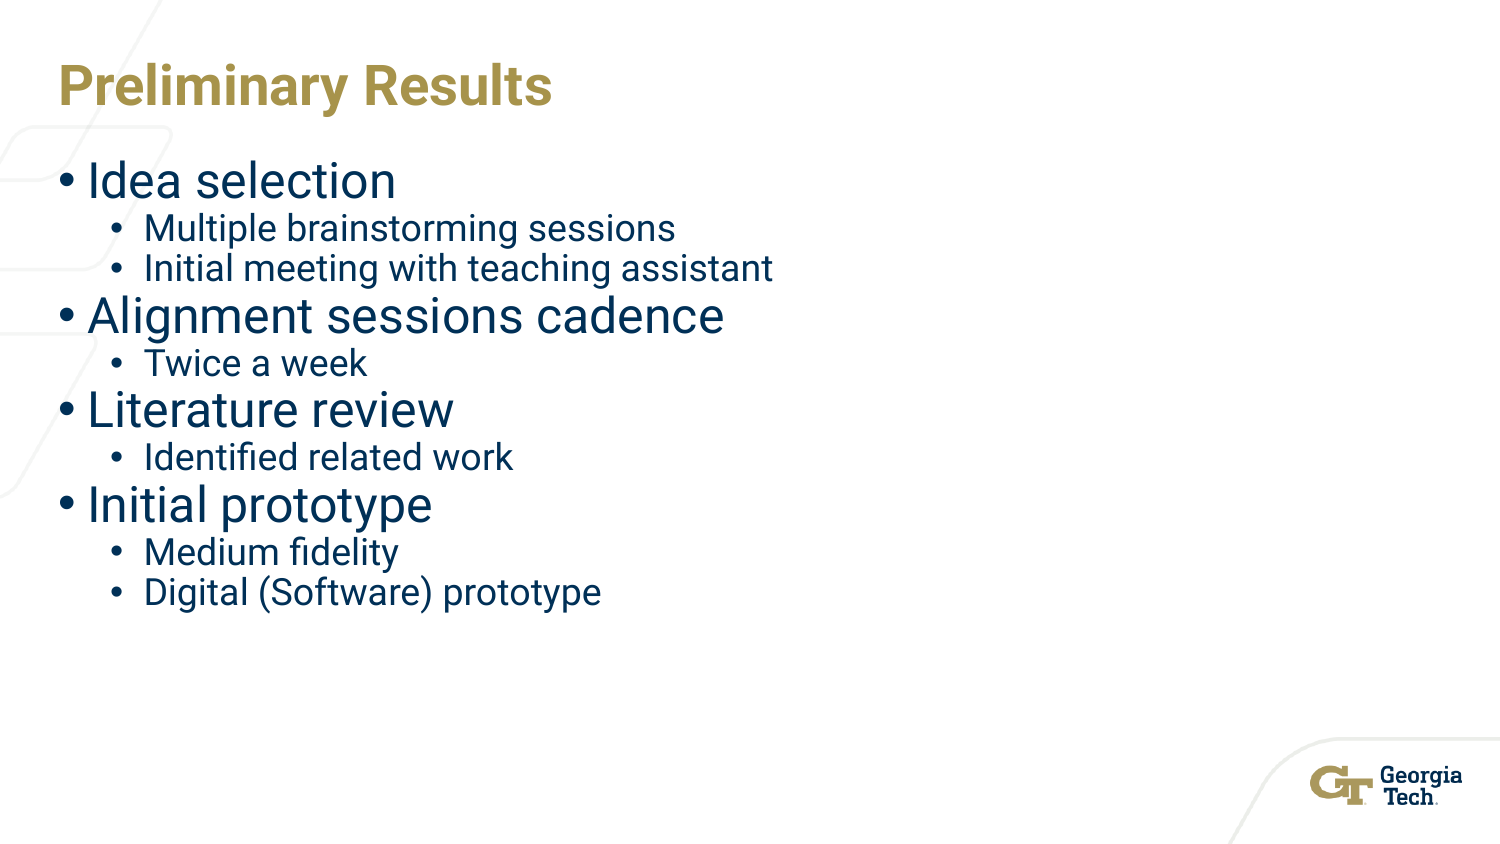

# Preliminary Results
Idea selection
Multiple brainstorming sessions
Initial meeting with teaching assistant
Alignment sessions cadence
Twice a week
Literature review
Identified related work
Initial prototype
Medium fidelity
Digital (Software) prototype